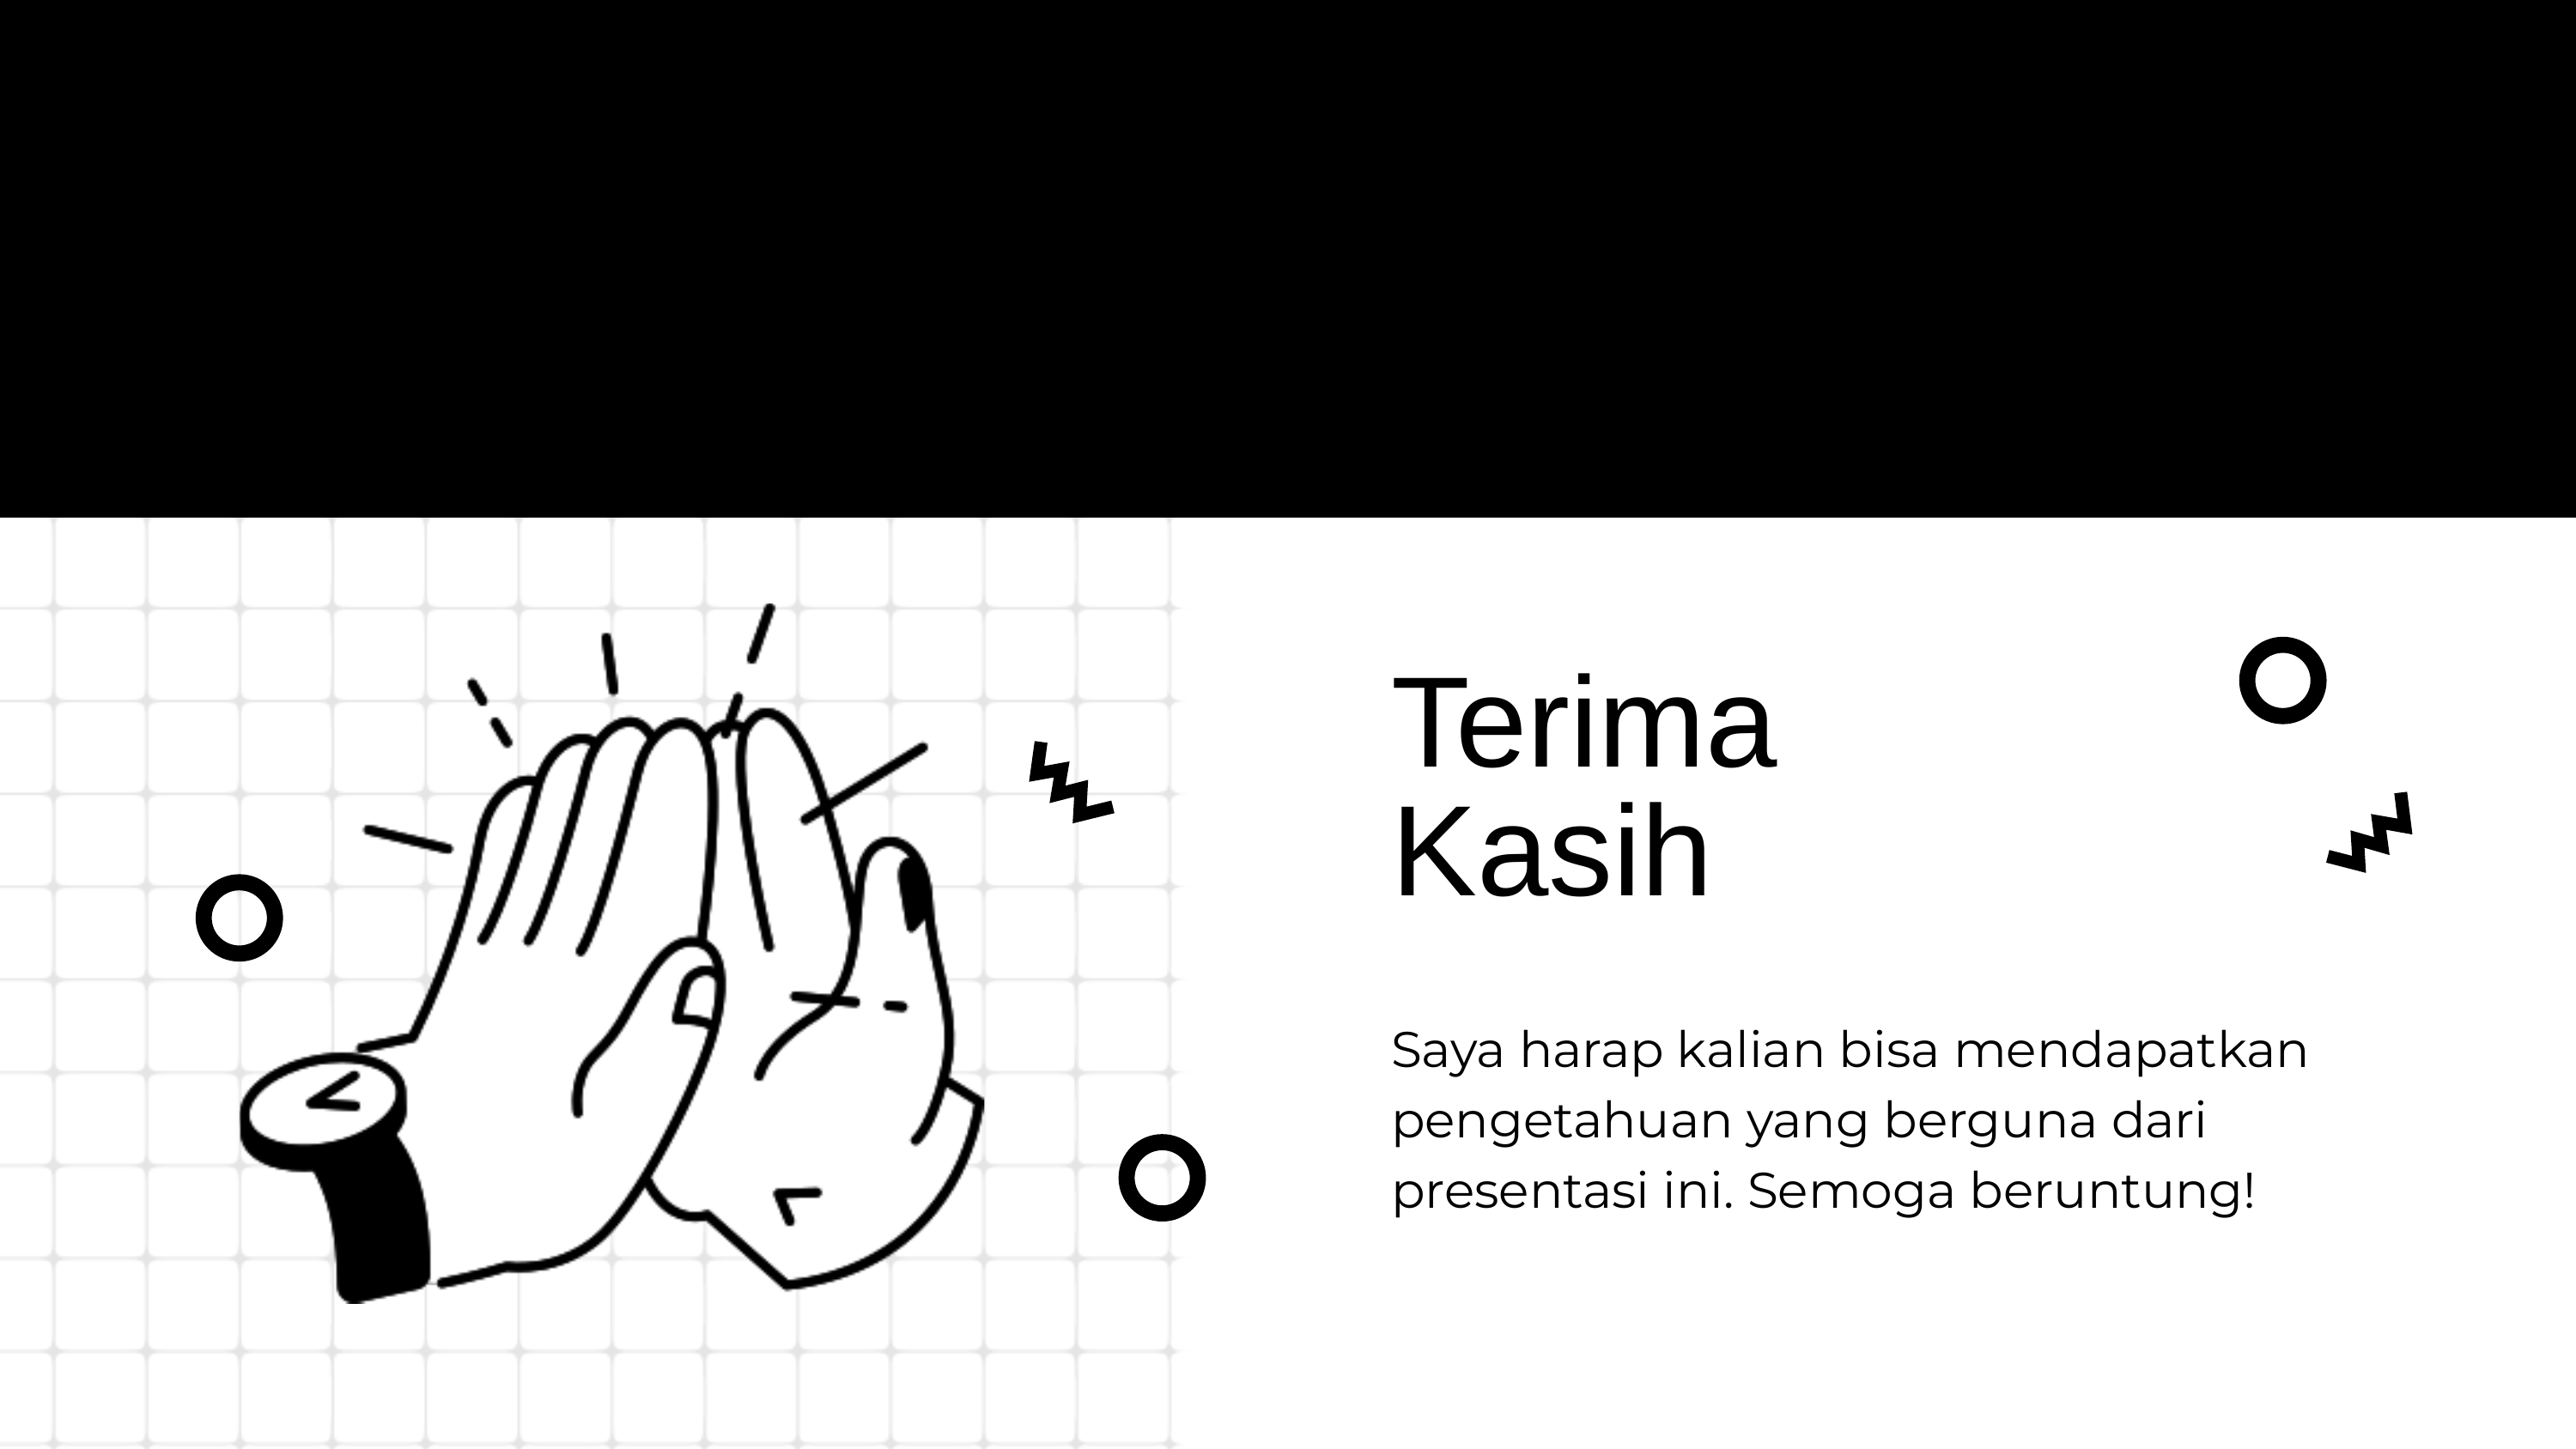

Terima Kasih

Saya harap kalian bisa mendapatkan pengetahuan yang berguna dari presentasi ini. Semoga beruntung!